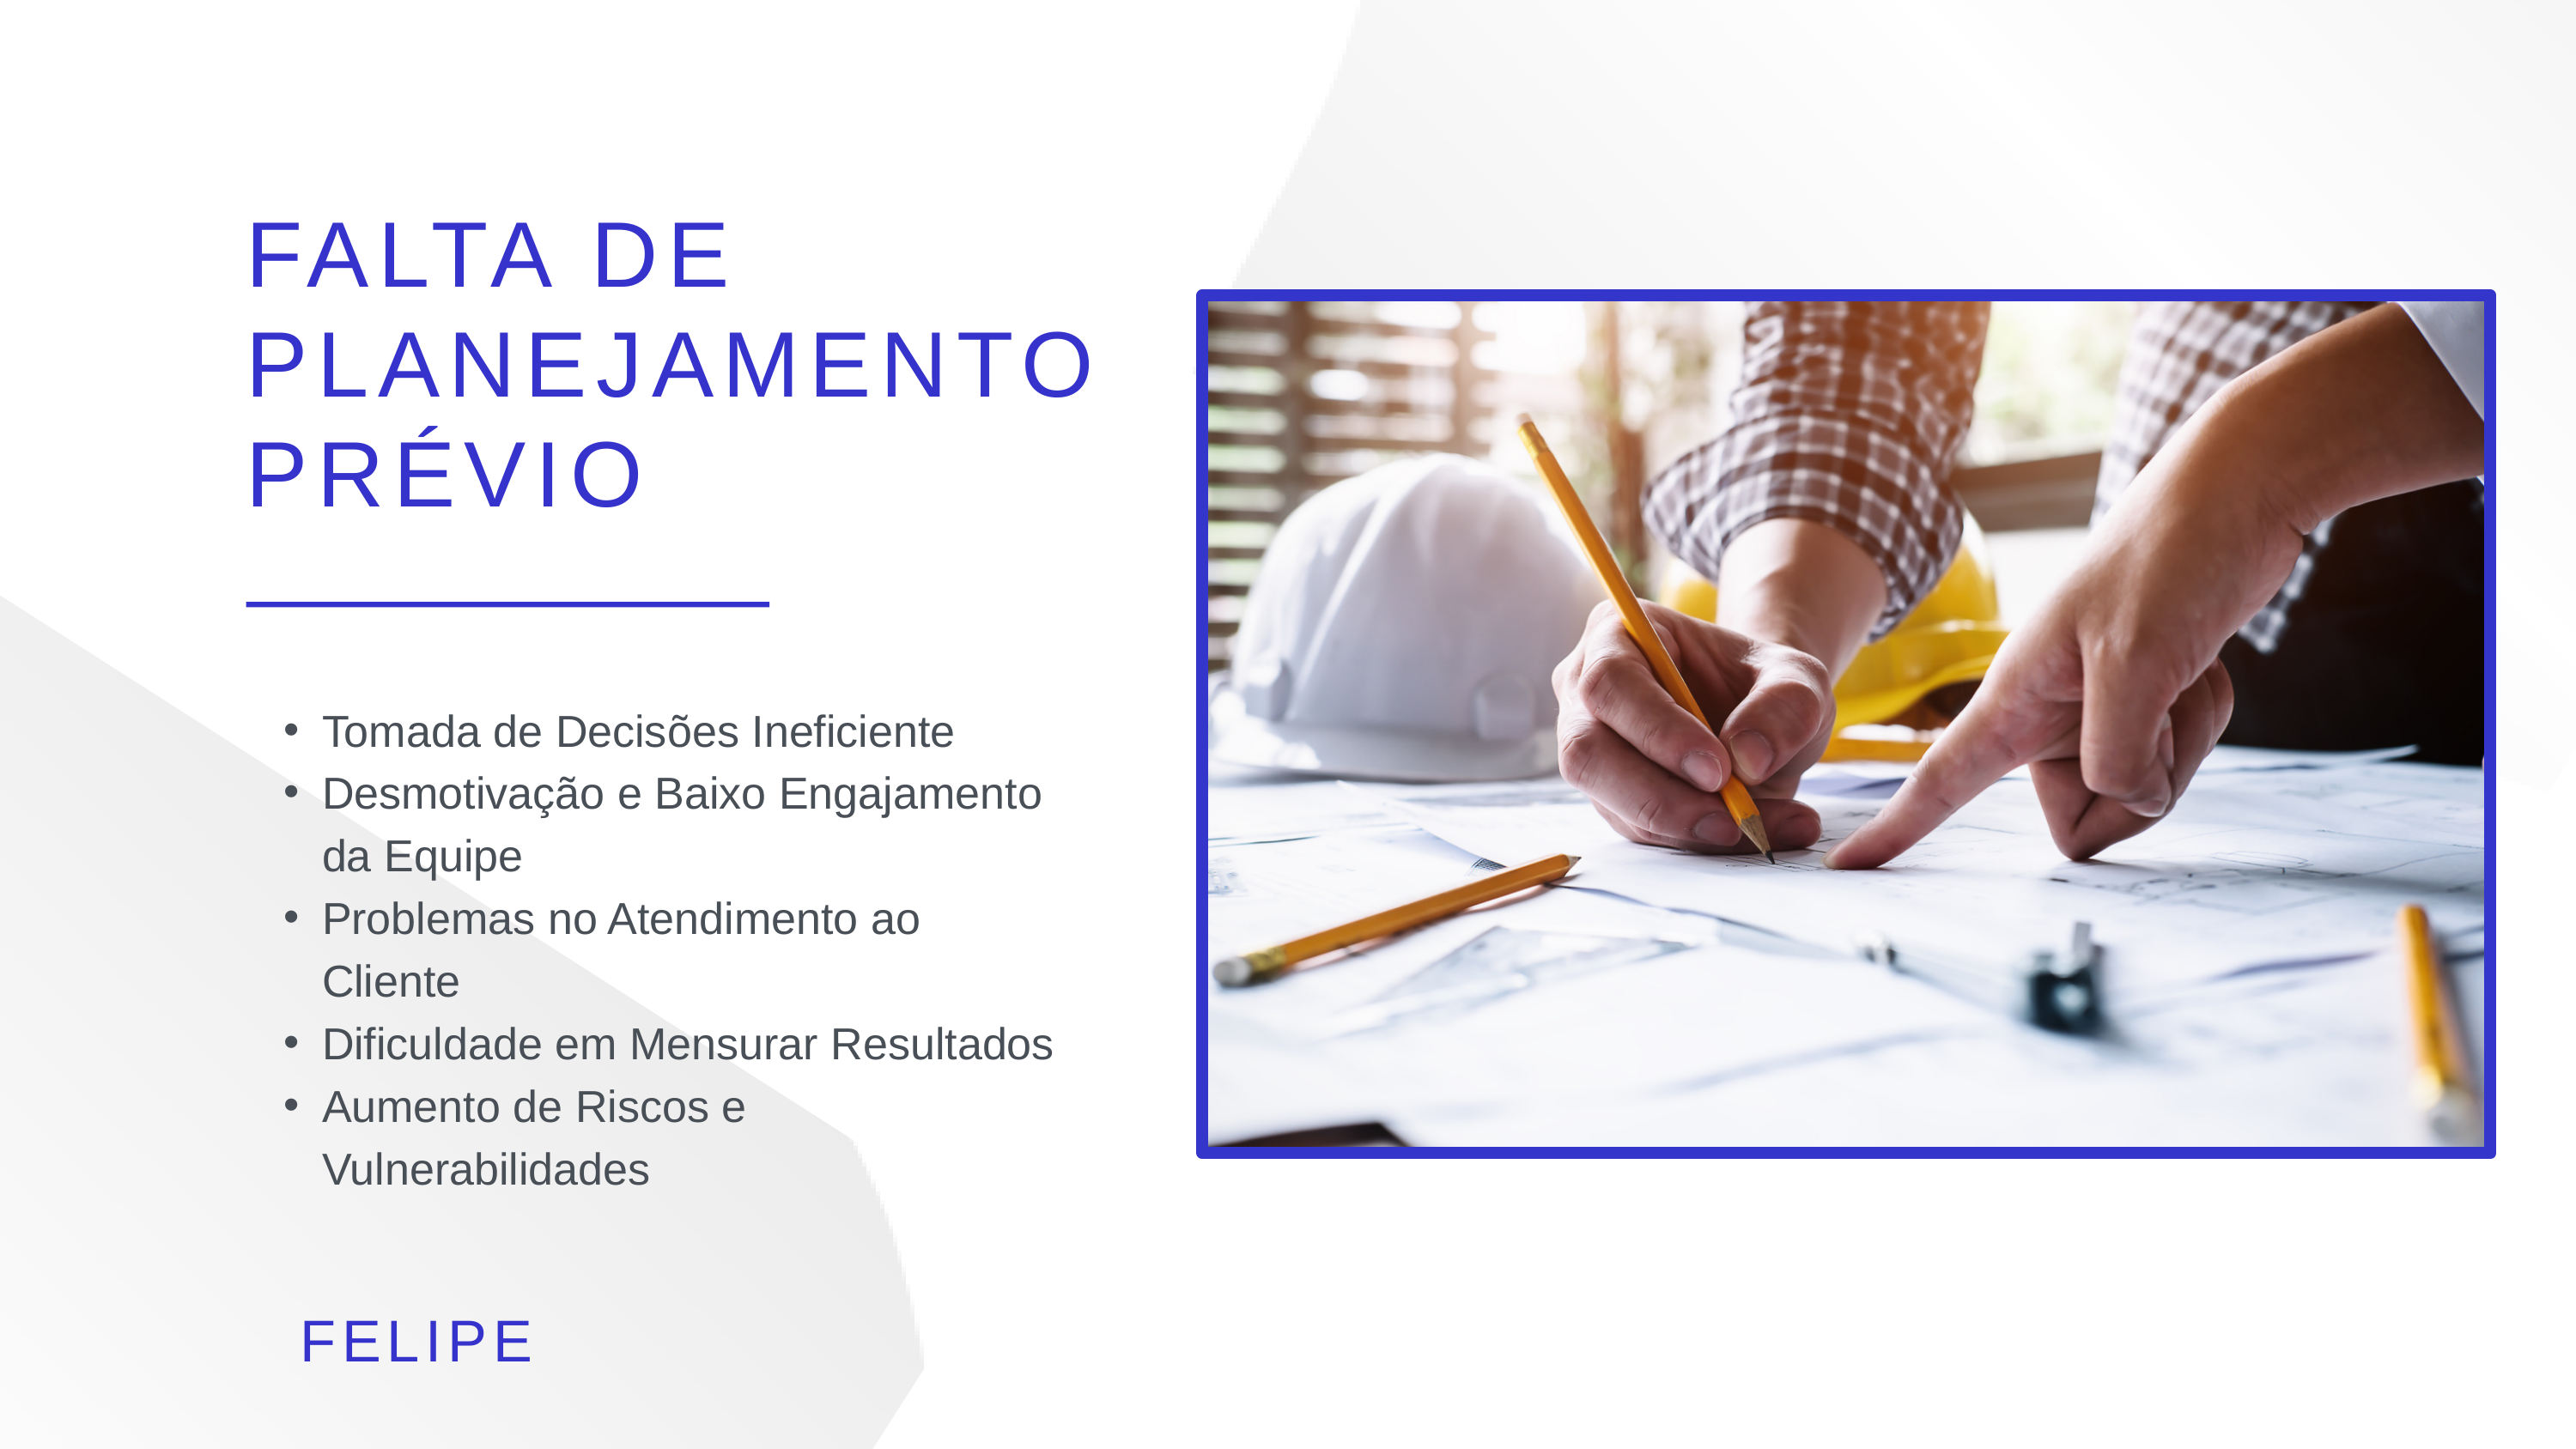

FALTA DE PLANEJAMENTO PRÉVIO

Tomada de Decisões Ineficiente
Desmotivação e Baixo Engajamento da Equipe
Problemas no Atendimento ao Cliente
Dificuldade em Mensurar Resultados
Aumento de Riscos e Vulnerabilidades
FELIPE